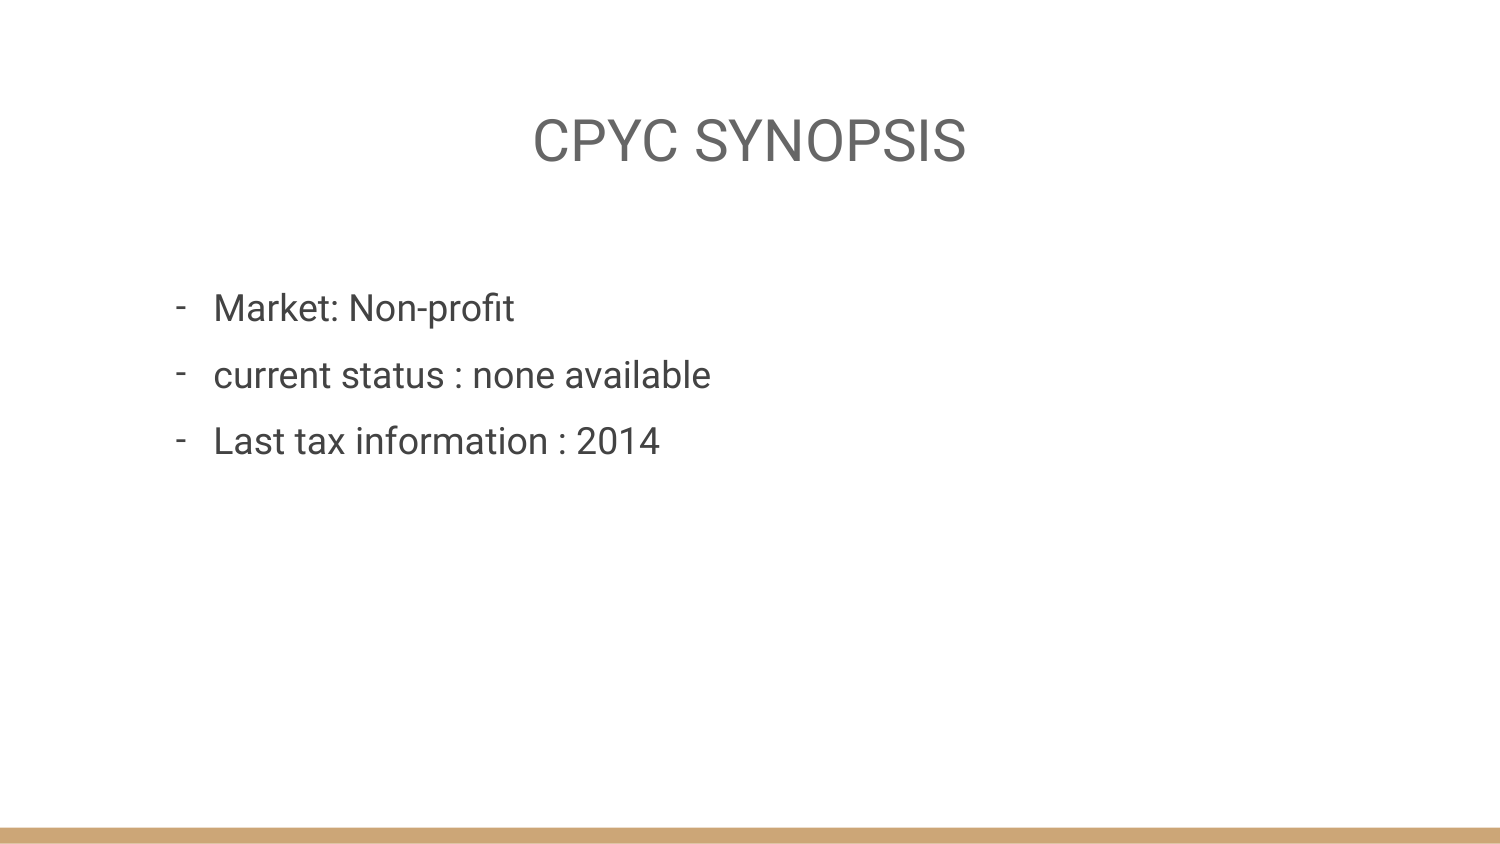

# CPYC SYNOPSIS

Market: Non-profit
current status : none available
Last tax information : 2014